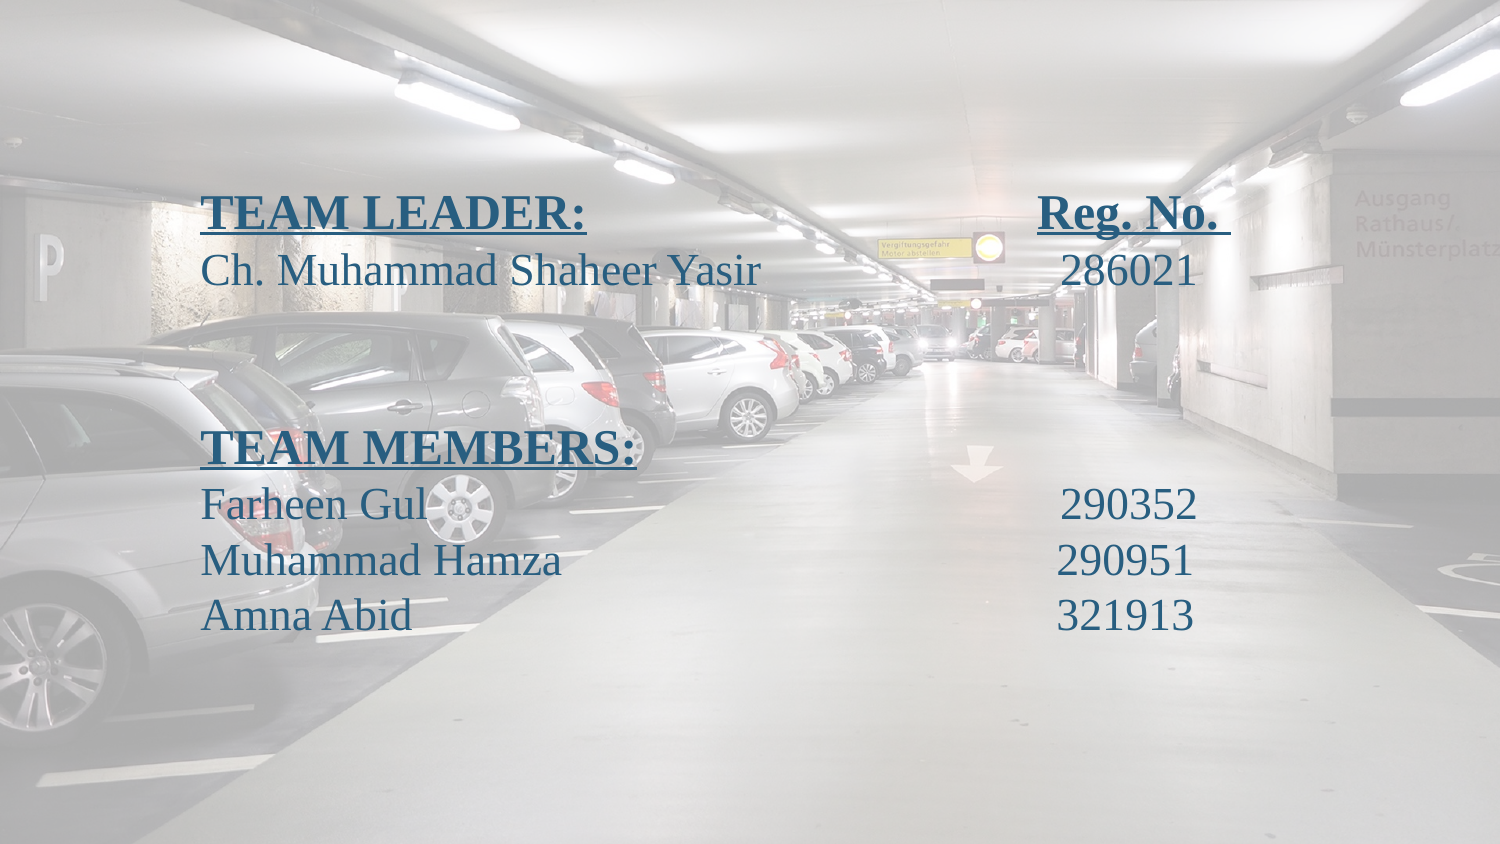

# TEAM LEADER:                                    Reg. No. Ch. Muhammad Shaheer Yasir                          286021 TEAM MEMBERS: Farheen Gul                                                       290352 Muhammad Hamza                                           290951 Amna Abid                                                        321913